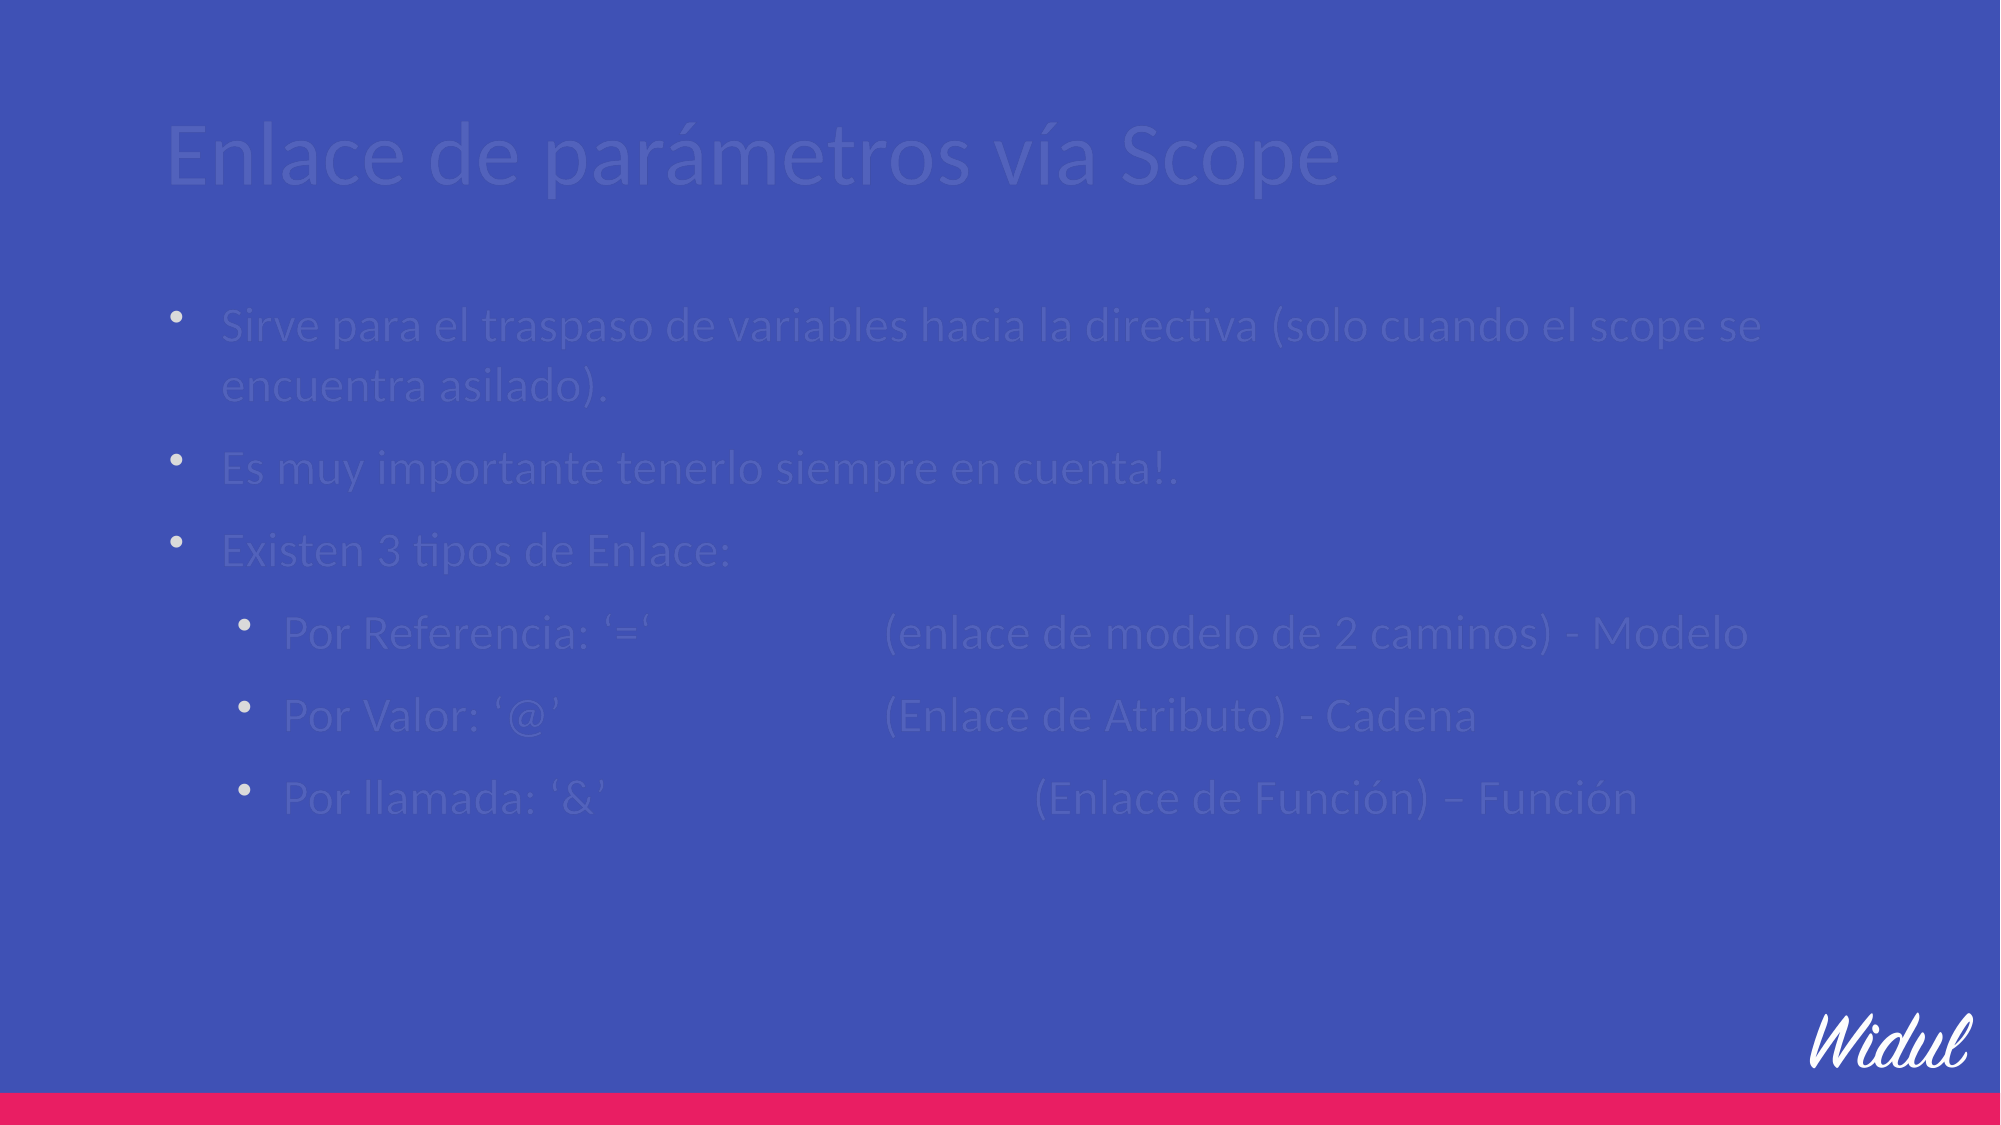

# Enlace de parámetros vía Scope
Sirve para el traspaso de variables hacia la directiva (solo cuando el scope se encuentra asilado).
Es muy importante tenerlo siempre en cuenta!.
Existen 3 tipos de Enlace:
Por Referencia: ‘=‘ 		(enlace de modelo de 2 caminos) - Modelo
Por Valor: ‘@’ 			(Enlace de Atributo) - Cadena
Por llamada: ‘&’			(Enlace de Función) – Función